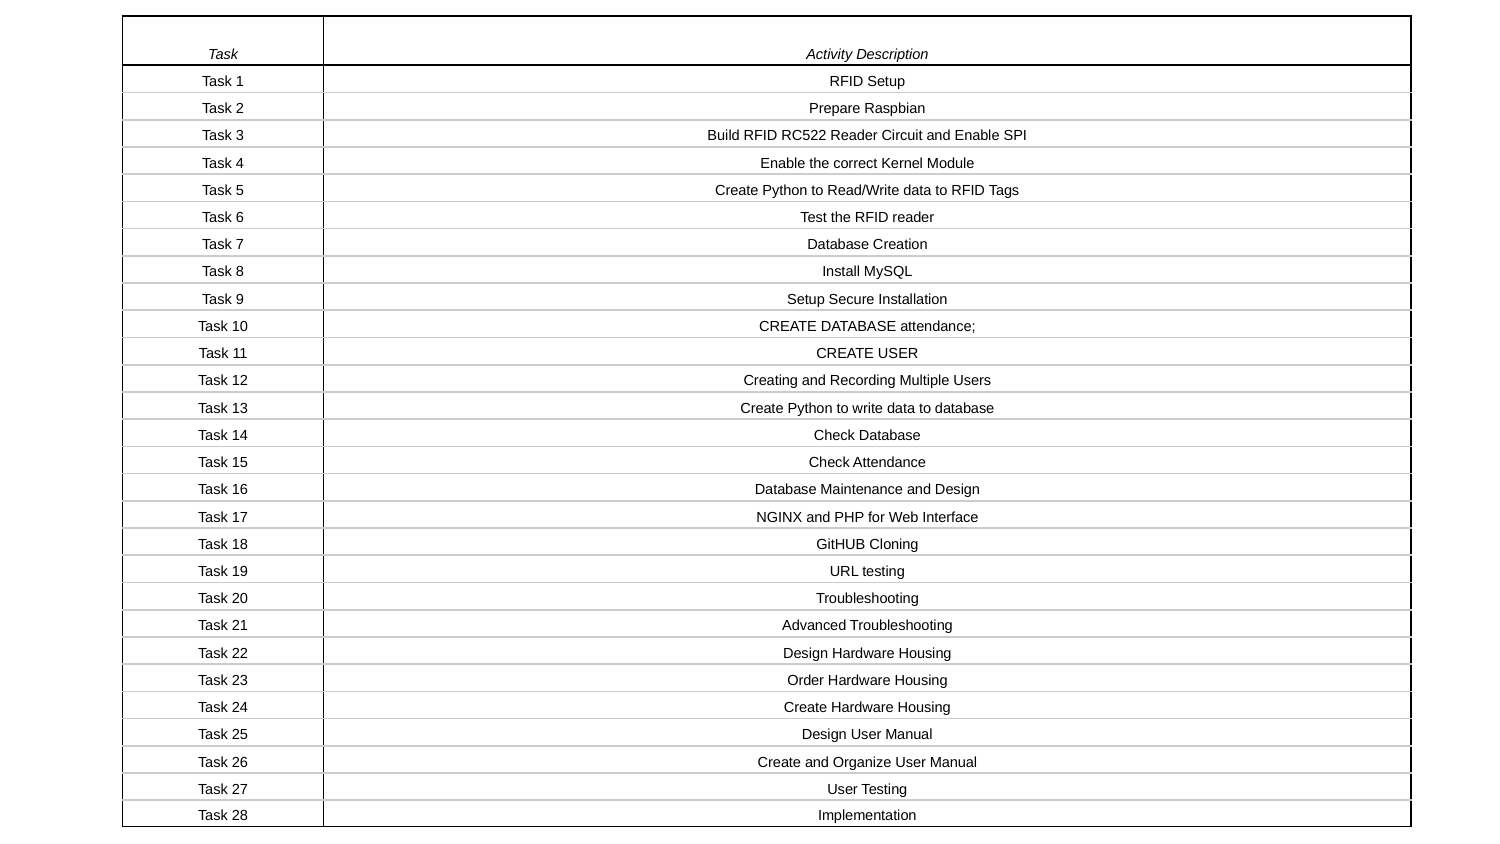

| Task | Activity Description |
| --- | --- |
| Task 1 | RFID Setup |
| Task 2 | Prepare Raspbian |
| Task 3 | Build RFID RC522 Reader Circuit and Enable SPI |
| Task 4 | Enable the correct Kernel Module |
| Task 5 | Create Python to Read/Write data to RFID Tags |
| Task 6 | Test the RFID reader |
| Task 7 | Database Creation |
| Task 8 | Install MySQL |
| Task 9 | Setup Secure Installation |
| Task 10 | CREATE DATABASE attendance; |
| Task 11 | CREATE USER |
| Task 12 | Creating and Recording Multiple Users |
| Task 13 | Create Python to write data to database |
| Task 14 | Check Database |
| Task 15 | Check Attendance |
| Task 16 | Database Maintenance and Design |
| Task 17 | NGINX and PHP for Web Interface |
| Task 18 | GitHUB Cloning |
| Task 19 | URL testing |
| Task 20 | Troubleshooting |
| Task 21 | Advanced Troubleshooting |
| Task 22 | Design Hardware Housing |
| Task 23 | Order Hardware Housing |
| Task 24 | Create Hardware Housing |
| Task 25 | Design User Manual |
| Task 26 | Create and Organize User Manual |
| Task 27 | User Testing |
| Task 28 | Implementation |